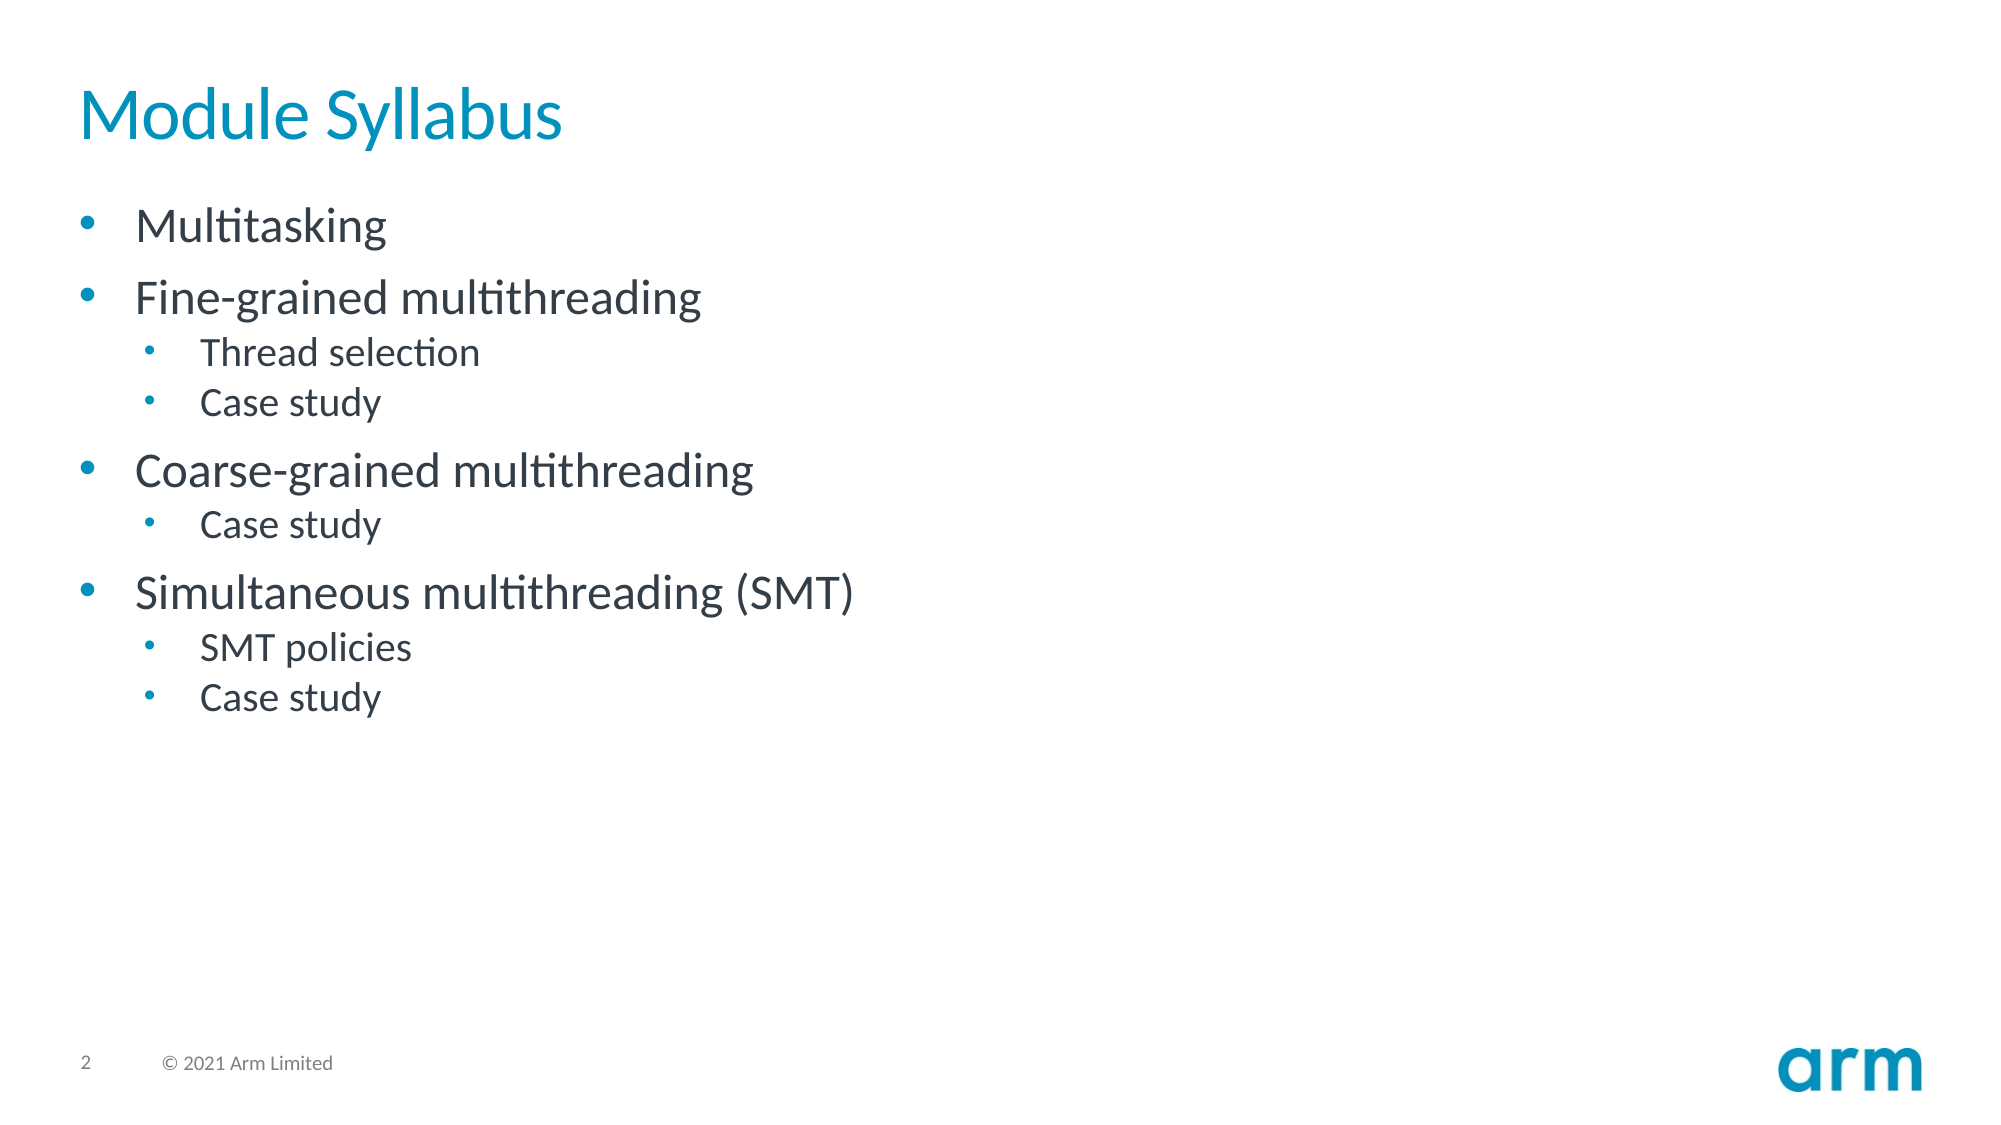

# Module Syllabus
Multitasking
Fine-grained multithreading
Thread selection
Case study
Coarse-grained multithreading
Case study
Simultaneous multithreading (SMT)
SMT policies
Case study